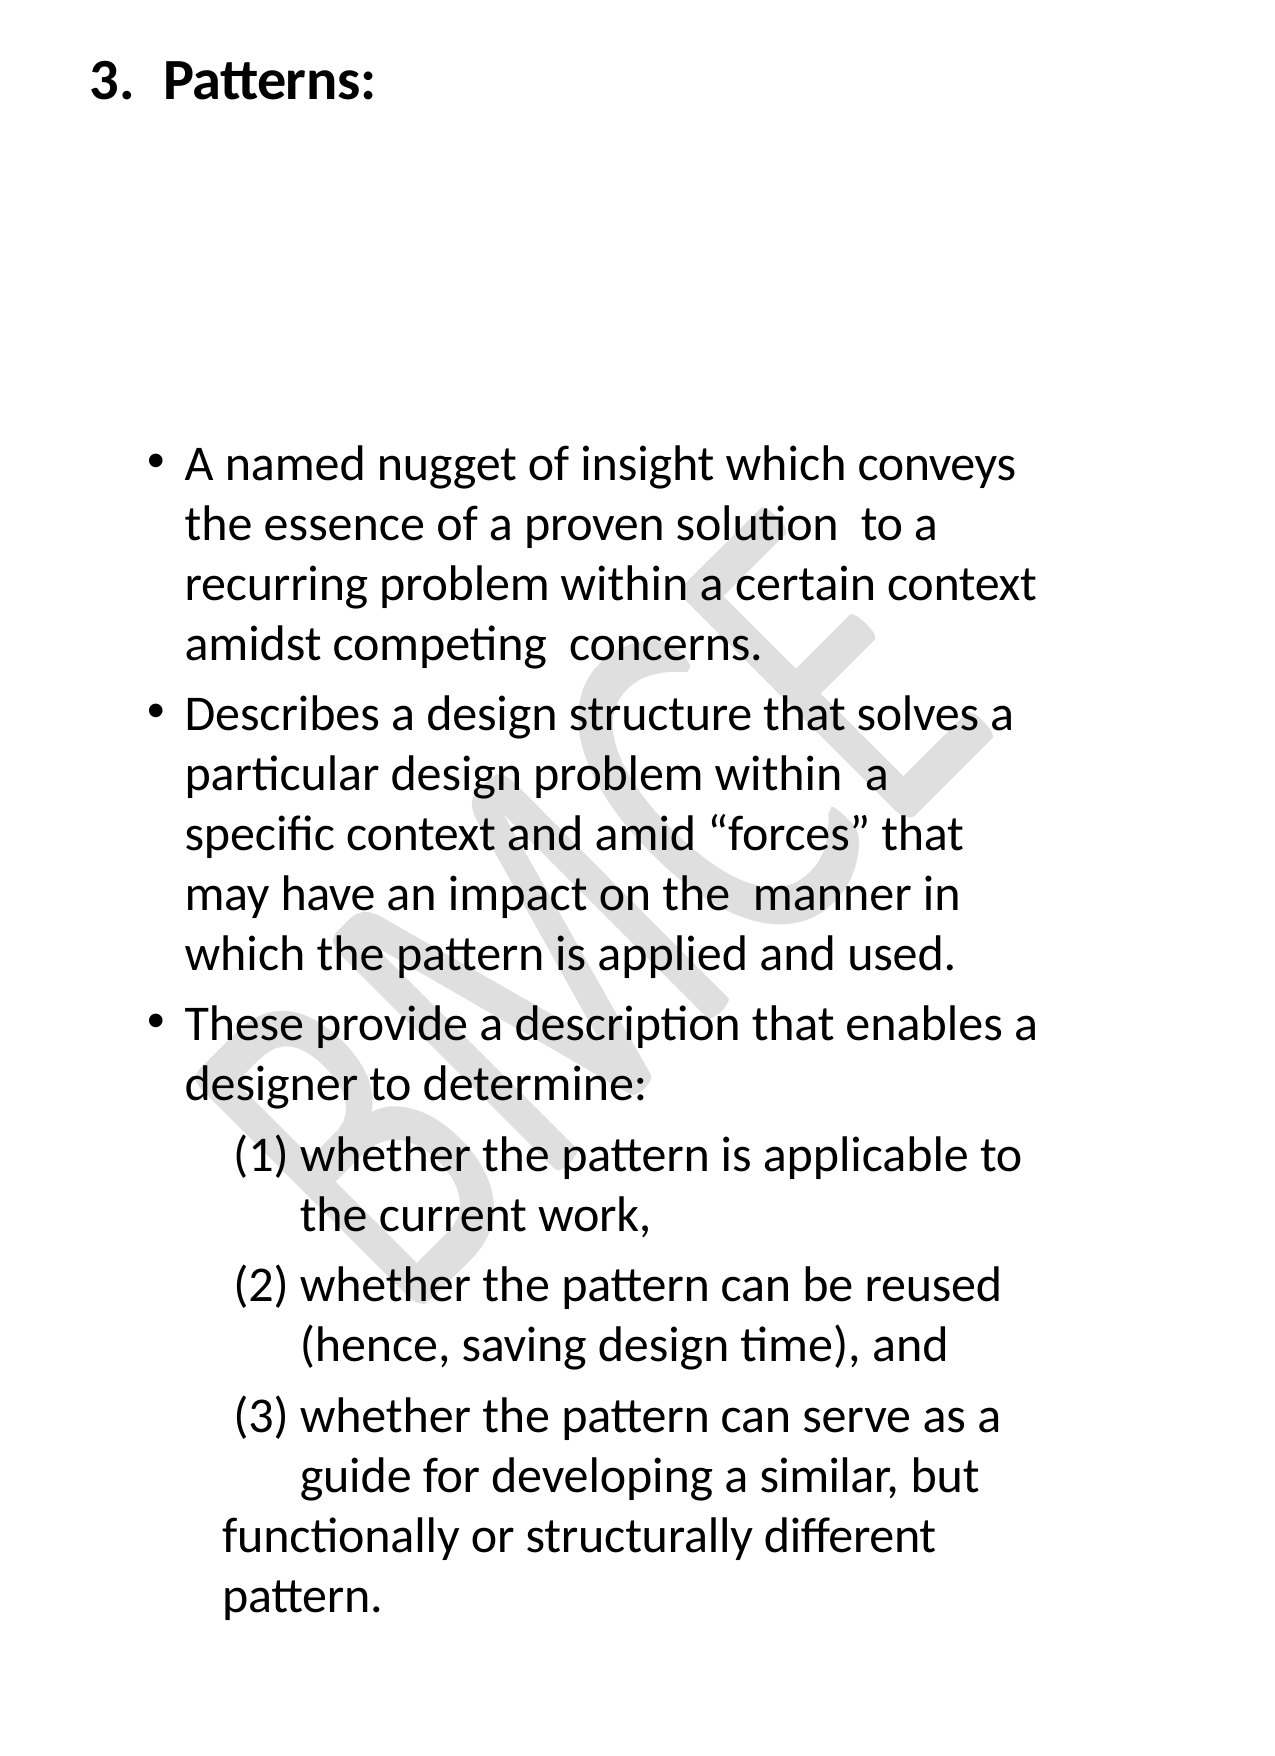

# 3.	Patterns:
A named nugget of insight which conveys the essence of a proven solution  to a recurring problem within a certain context amidst competing  concerns.
Describes a design structure that solves a particular design problem within  a specific context and amid “forces” that may have an impact on the  manner in which the pattern is applied and used.
These provide a description that enables a designer to determine:
whether the pattern is applicable to the current work,
whether the pattern can be reused (hence, saving design time), and
whether the pattern can serve as a guide for developing a similar, but
functionally or structurally different pattern.